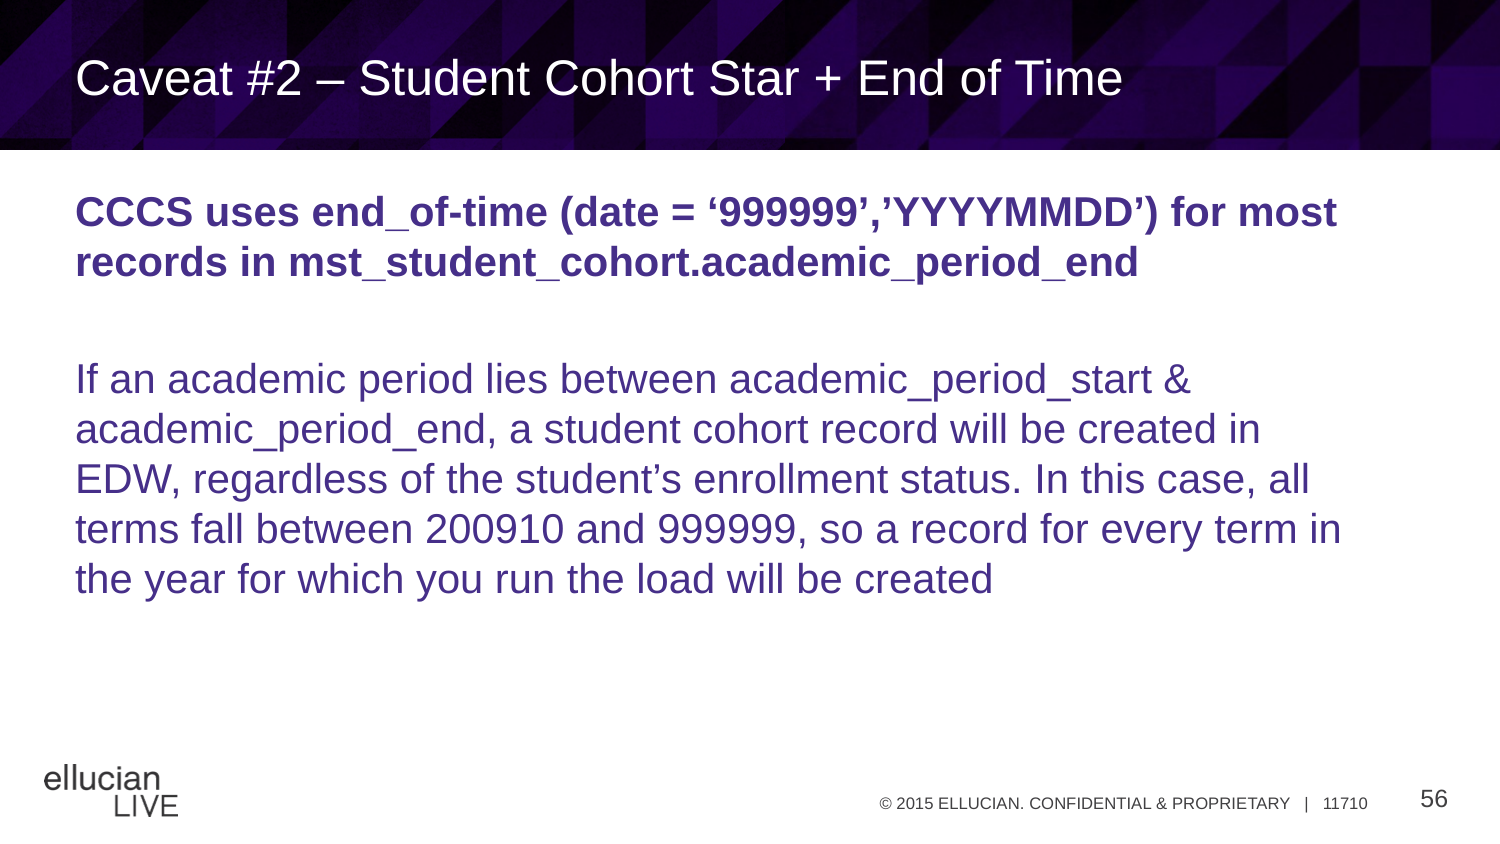

# Caveat #2 – Student Cohort Star + End of Time
CCCS uses end_of-time (date = ‘999999’,’YYYYMMDD’) for most records in mst_student_cohort.academic_period_end

If an academic period lies between academic_period_start & academic_period_end, a student cohort record will be created in EDW, regardless of the student’s enrollment status. In this case, all terms fall between 200910 and 999999, so a record for every term in the year for which you run the load will be created